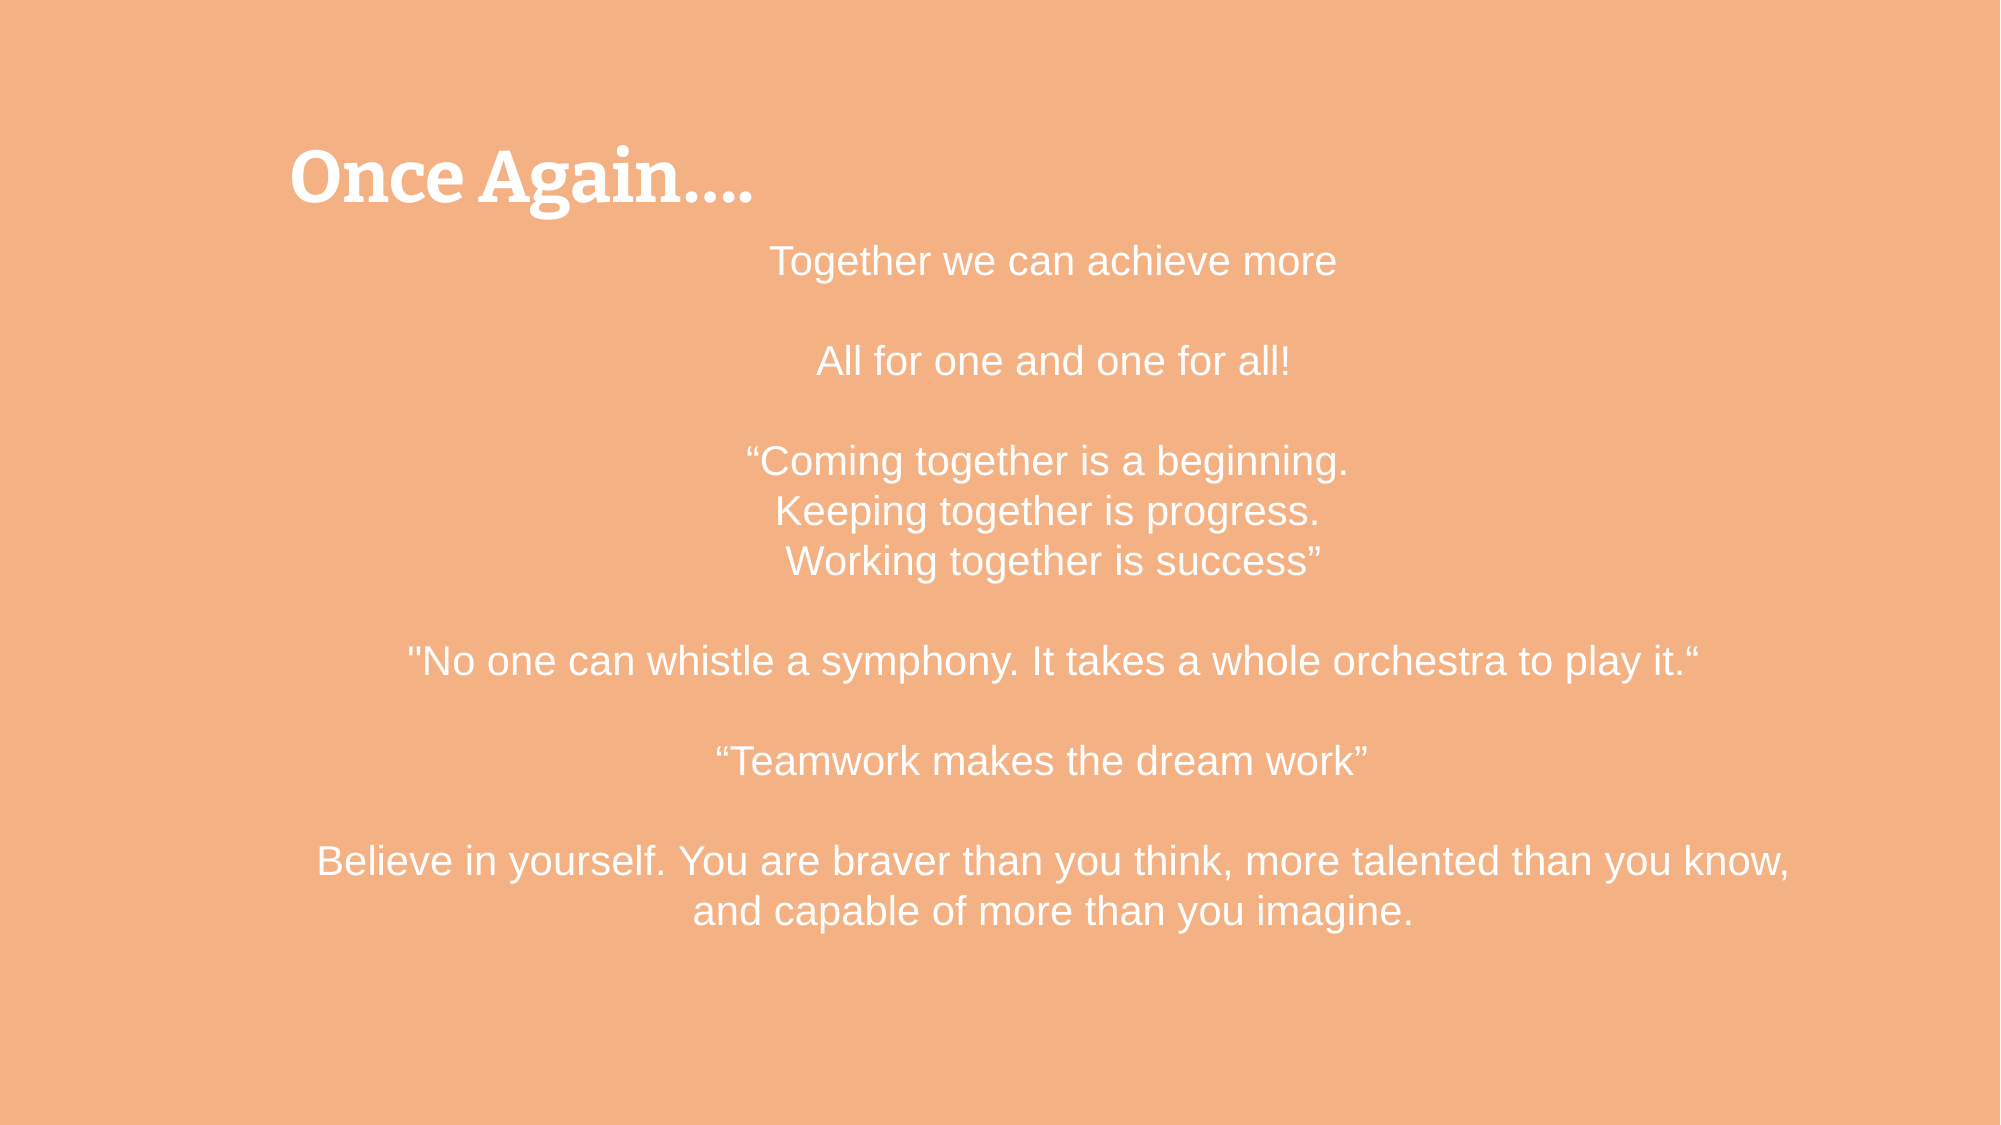

Once Again….
Together we can achieve more

All for one and one for all!

“Coming together is a beginning.
Keeping together is progress.
Working together is success”

"No one can whistle a symphony. It takes a whole orchestra to play it.“

“Teamwork makes the dream work”

Believe in yourself. You are braver than you think, more talented than you know, and capable of more than you imagine.